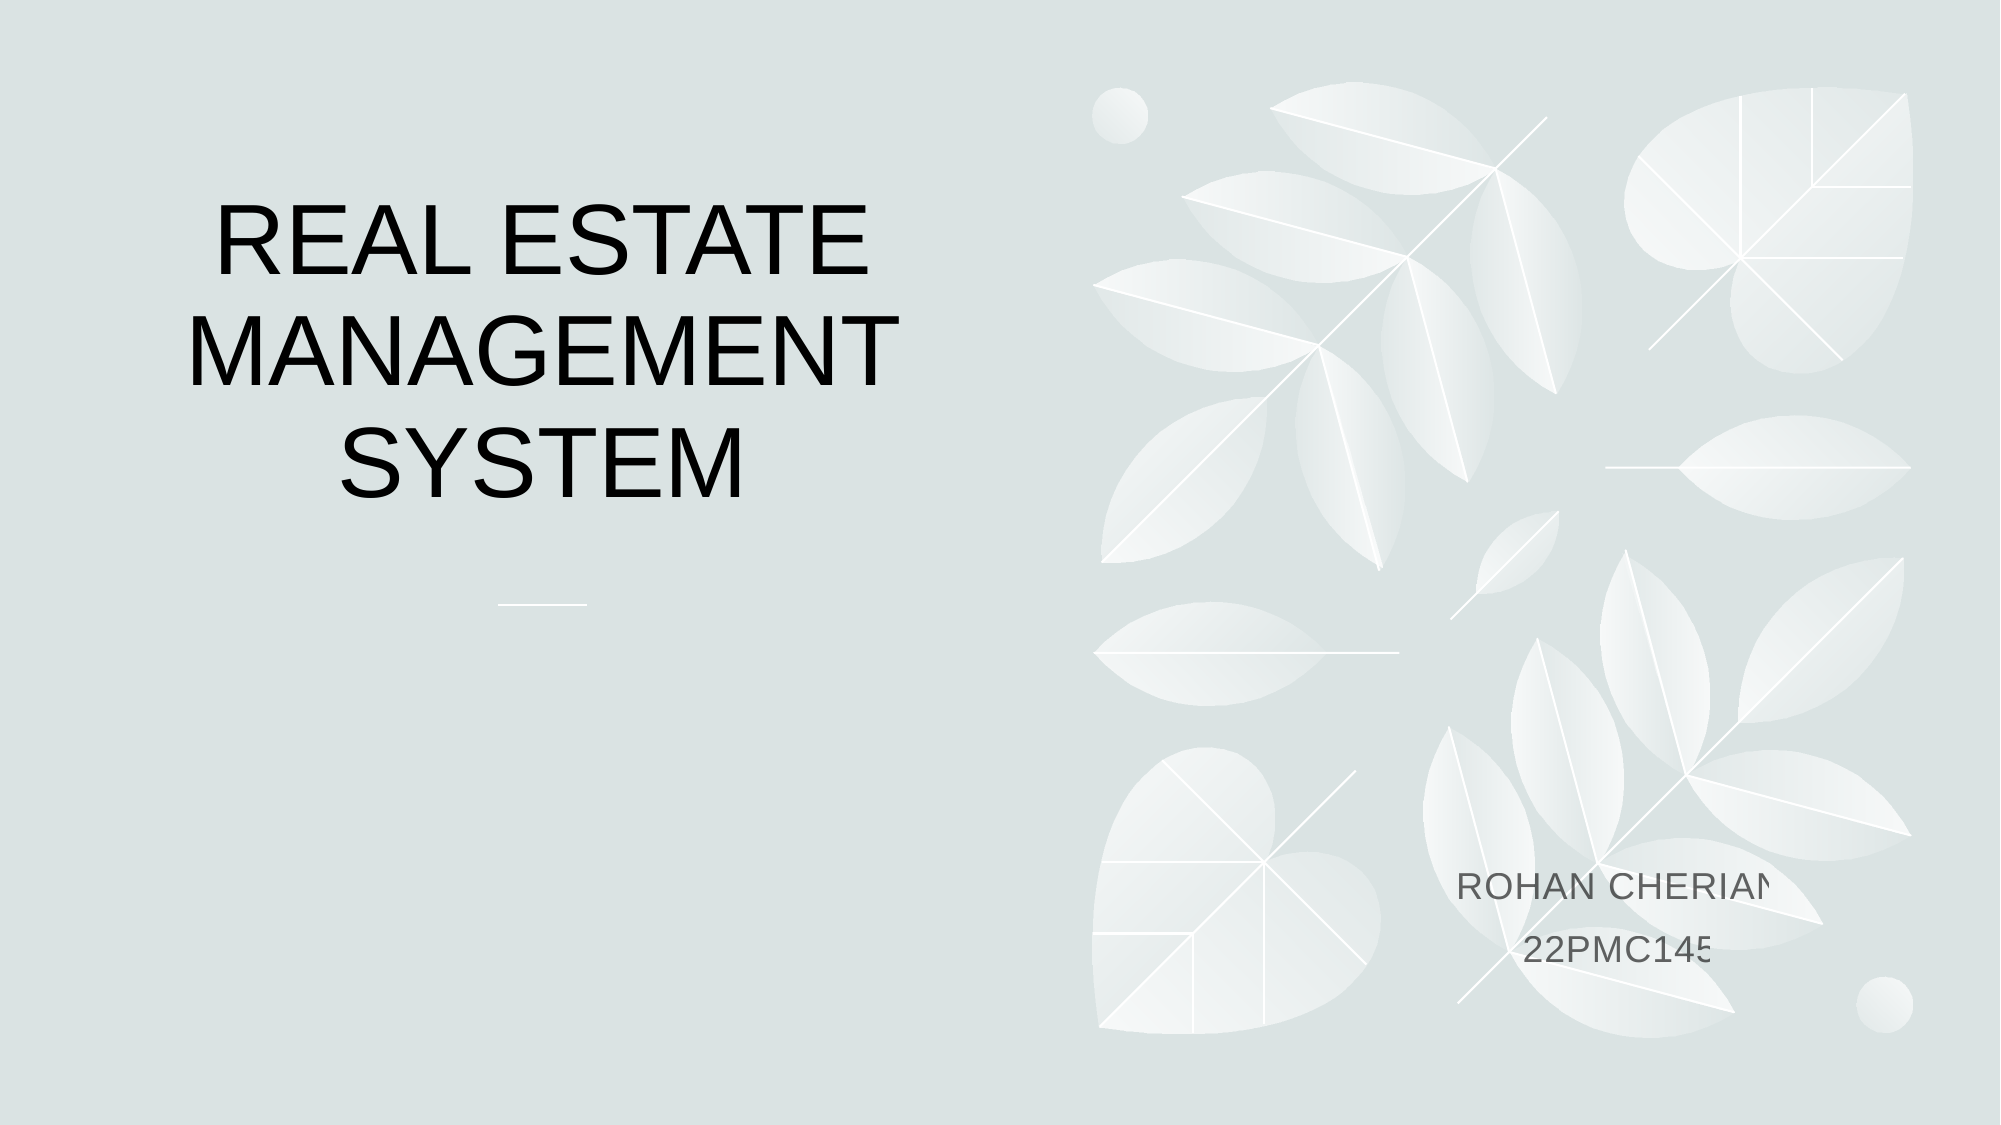

# REAL ESTATE MANAGEMENT SYSTEM
ROHAN CHERIAN
22PMC145